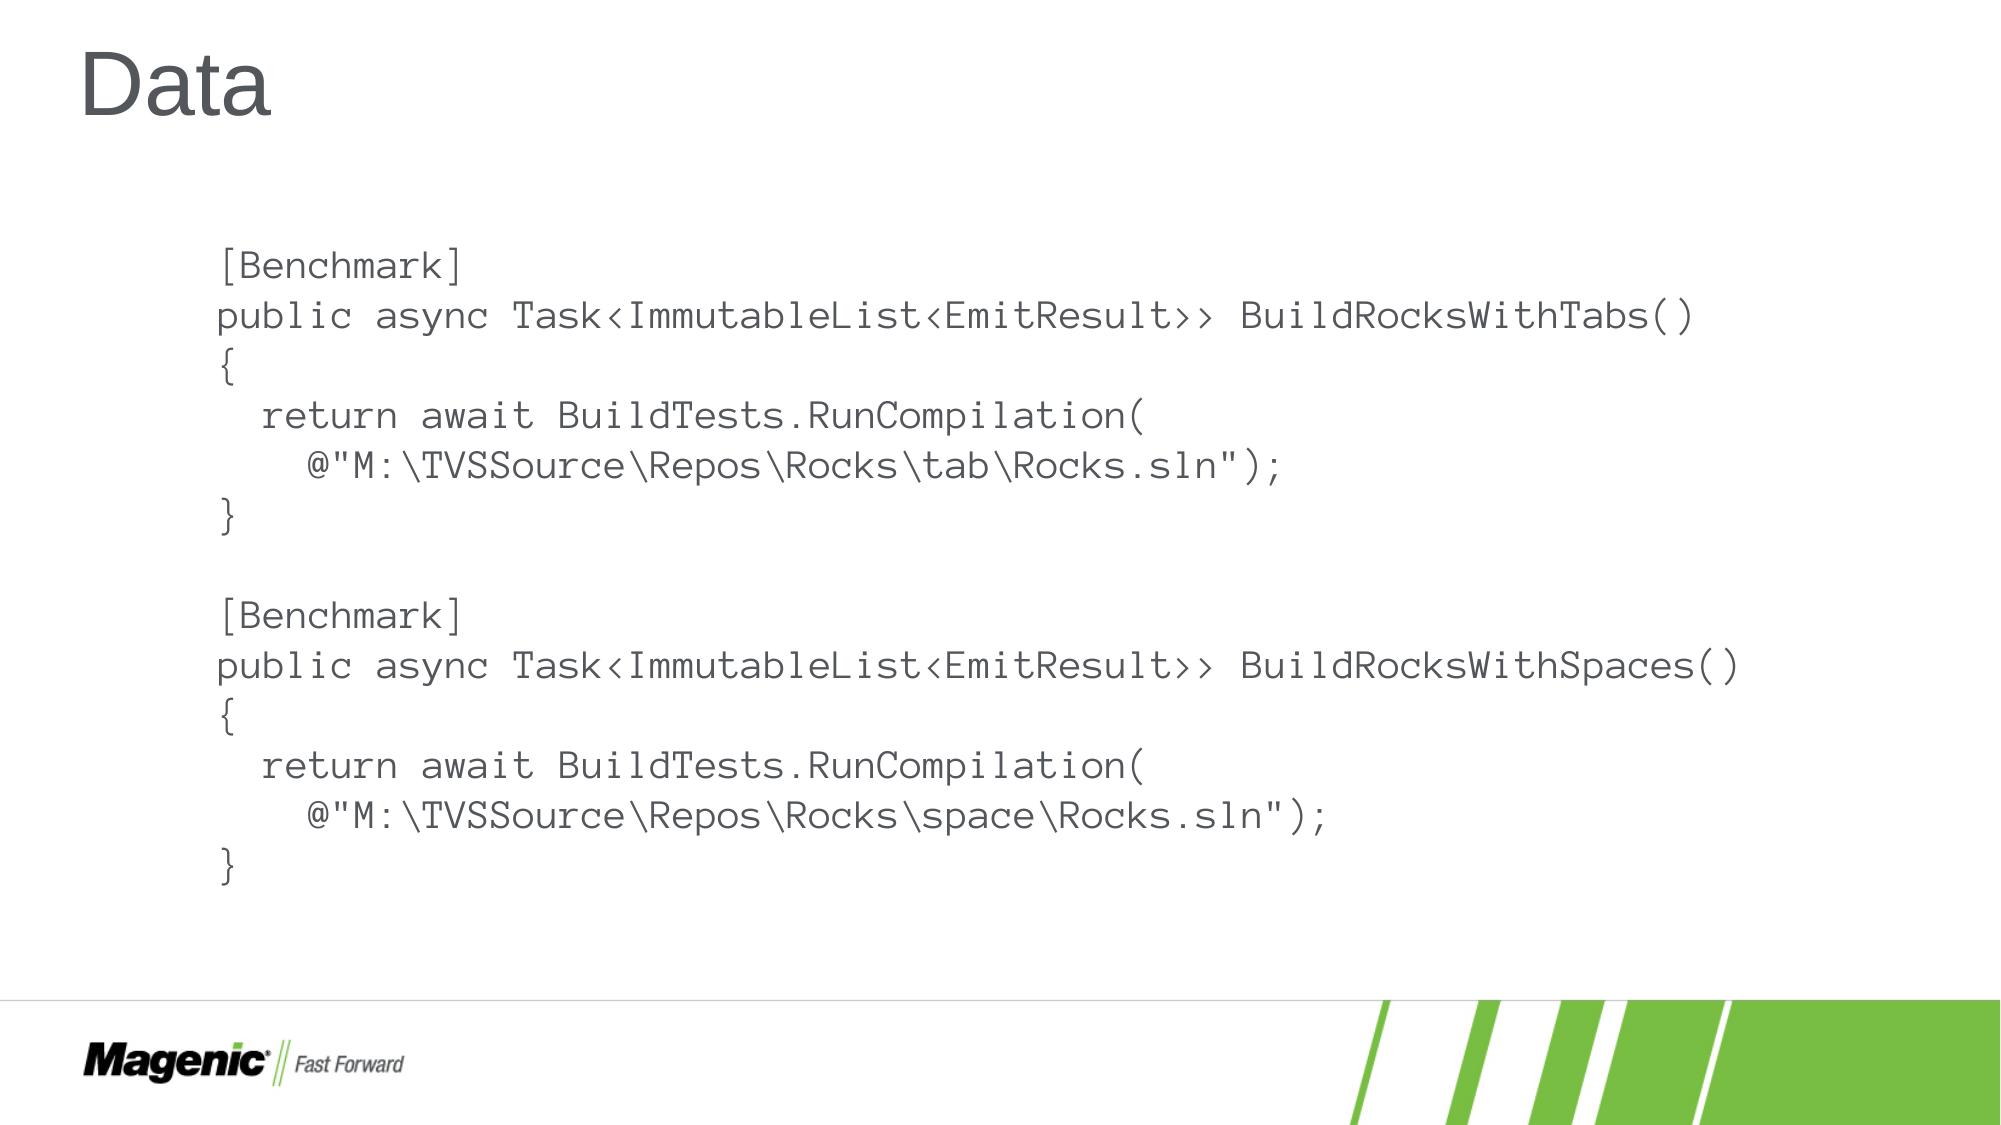

# Data
[Benchmark]
public async Task<ImmutableList<EmitResult>> BuildRocksWithTabs()
{
  return await BuildTests.RunCompilation(
    @"M:\TVSSource\Repos\Rocks\tab\Rocks.sln");
}

[Benchmark]
public async Task<ImmutableList<EmitResult>> BuildRocksWithSpaces()
{
  return await BuildTests.RunCompilation(
    @"M:\TVSSource\Repos\Rocks\space\Rocks.sln");
}